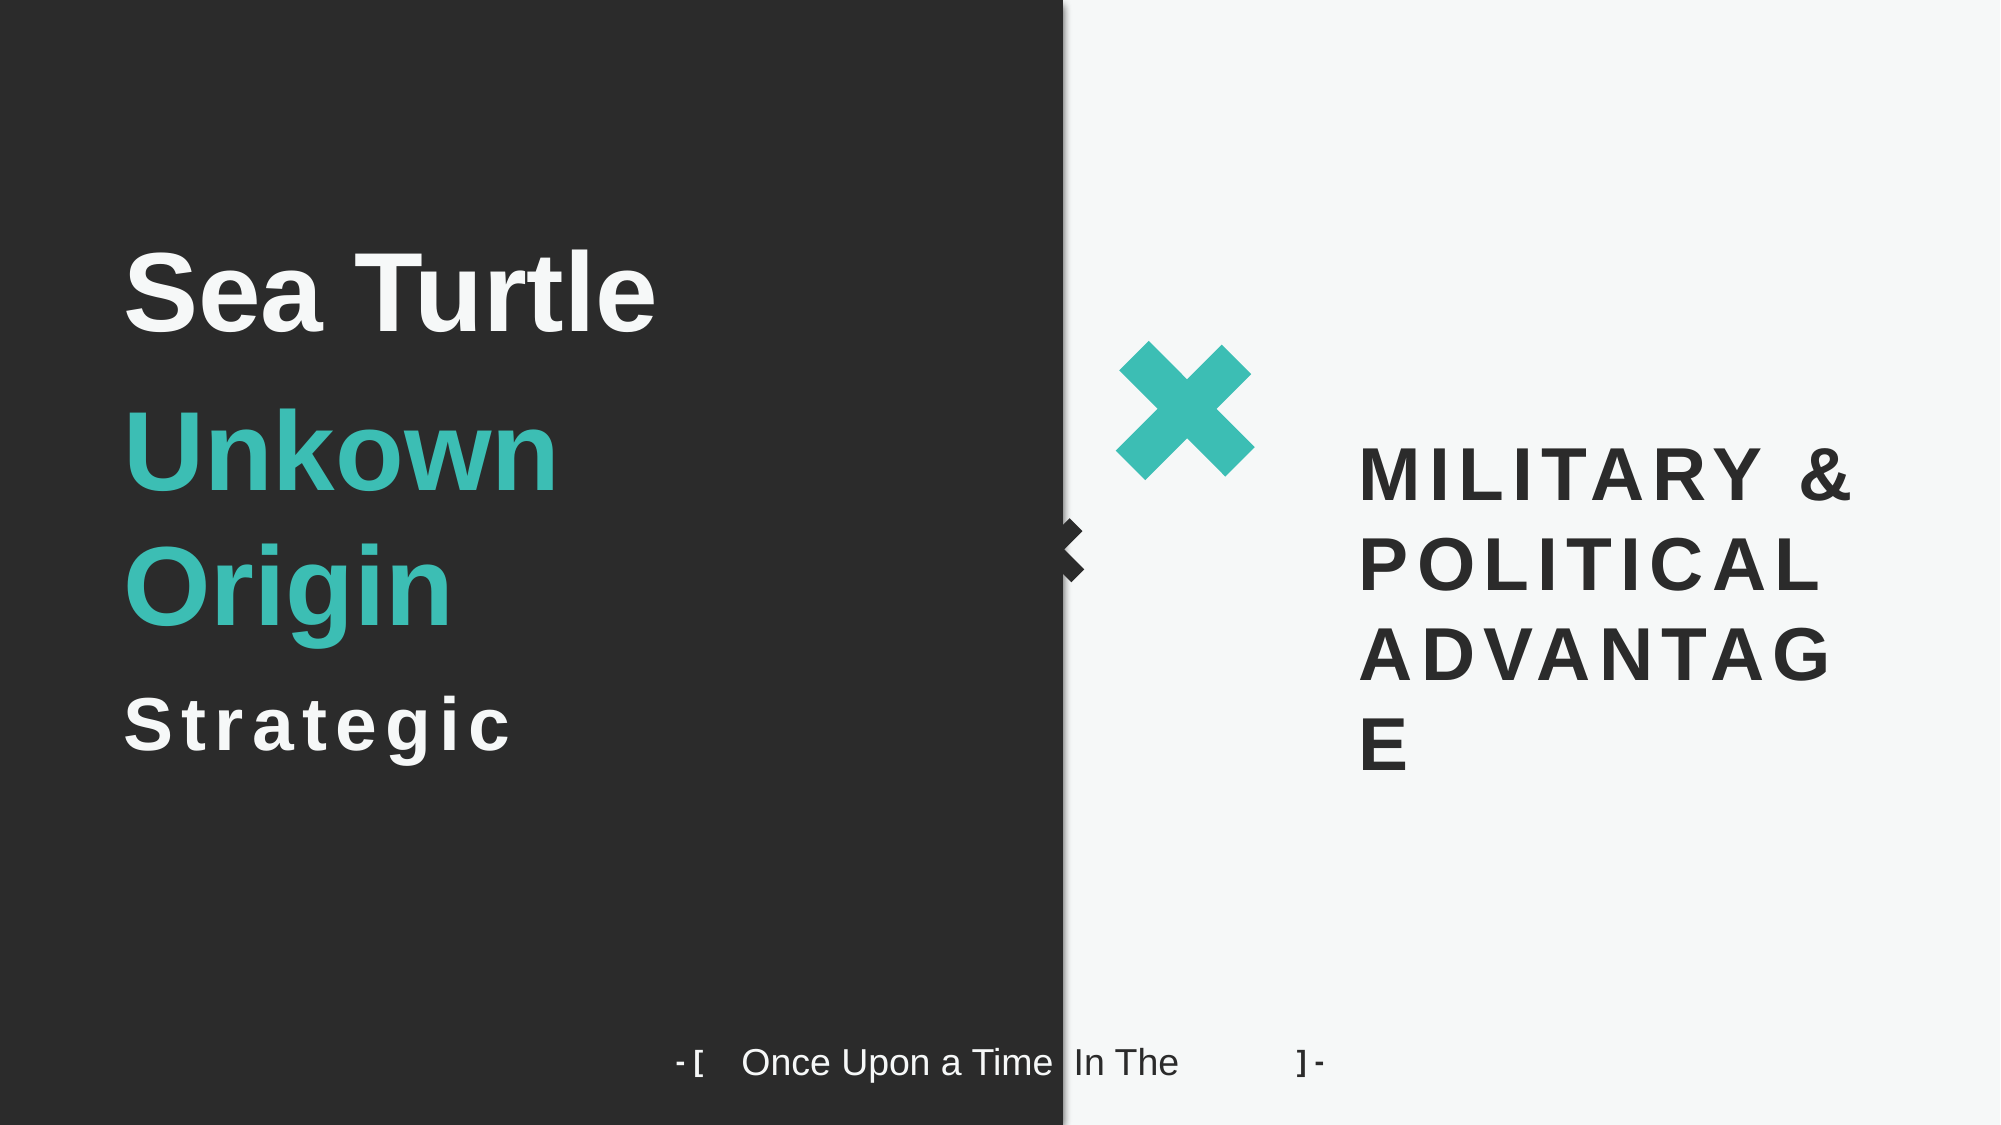

Sea Turtle
Unkown Origin
MILITARY & POLITICAL ADVANTAGE
Strategic

-[
Once Upon a Time